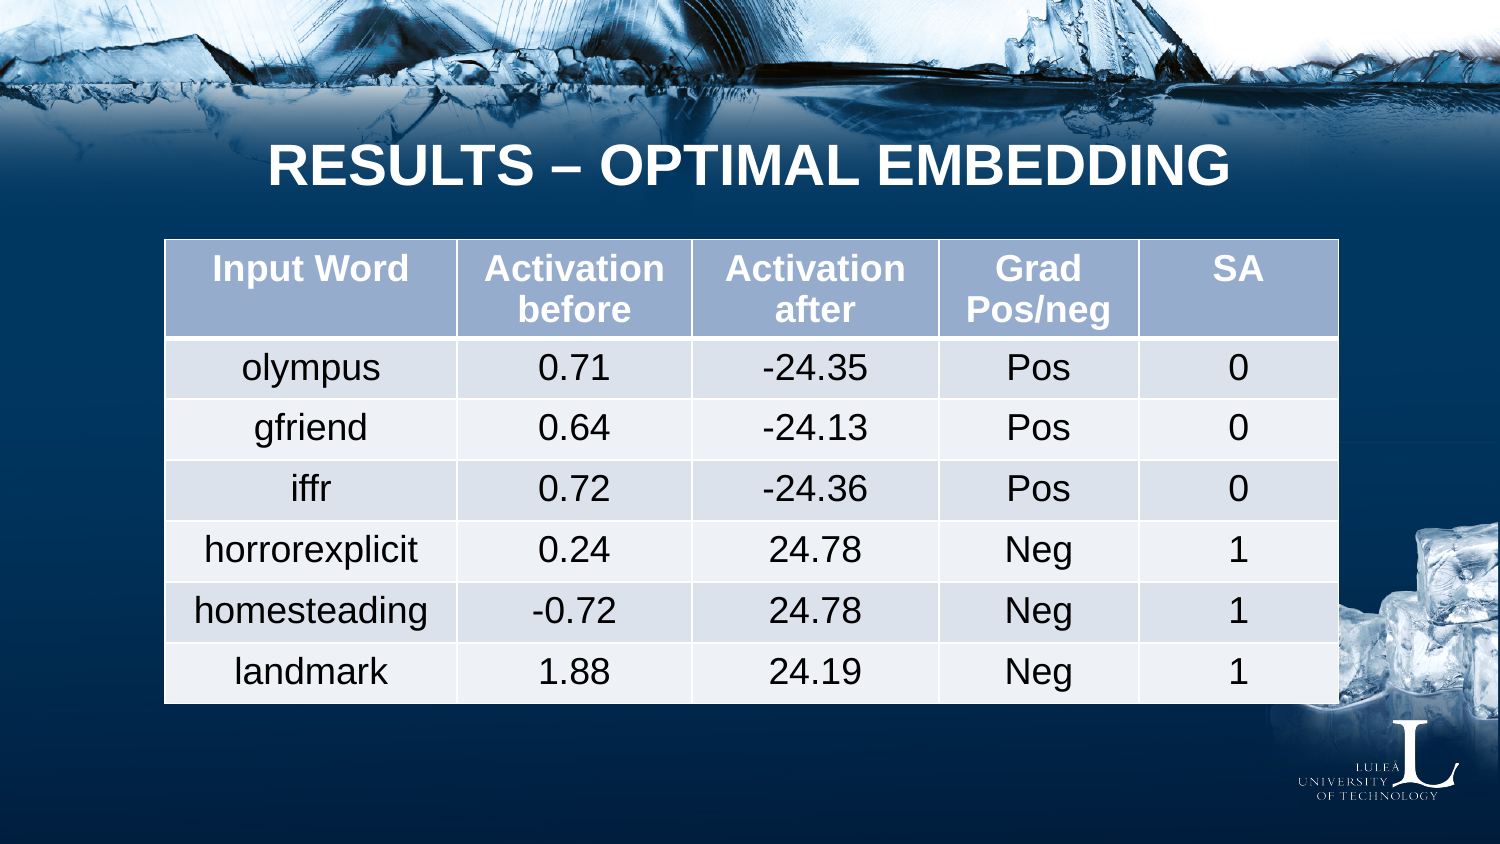

# Results – optimal embedding
| Input Word | Activation before | Activation after | Grad Pos/neg | SA |
| --- | --- | --- | --- | --- |
| olympus | 0.71 | -24.35 | Pos | 0 |
| gfriend | 0.64 | -24.13 | Pos | 0 |
| iffr | 0.72 | -24.36 | Pos | 0 |
| horrorexplicit | 0.24 | 24.78 | Neg | 1 |
| homesteading | -0.72 | 24.78 | Neg | 1 |
| landmark | 1.88 | 24.19 | Neg | 1 |